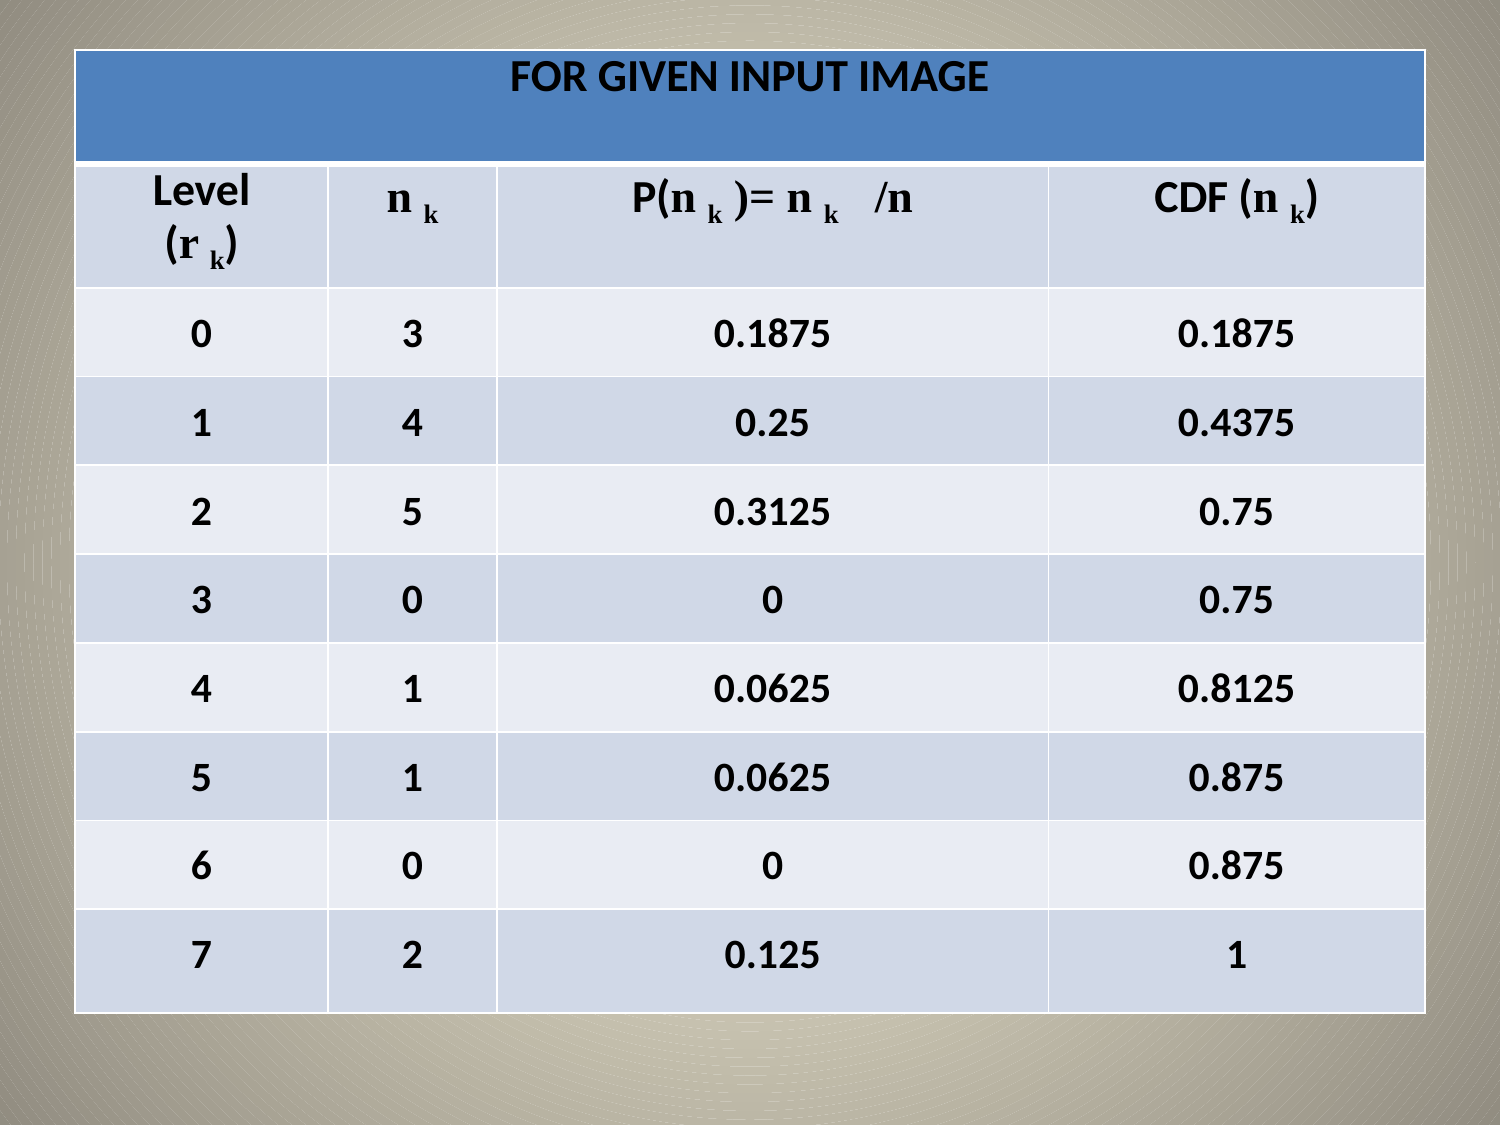

| FOR GIVEN INPUT IMAGE |  |  |  |
| --- | --- | --- | --- |
| Level (r k) | n k | P(n k )= n k /n | CDF (n k) |
| 0 | 3 | 0.1875 | 0.1875 |
| 1 | 4 | 0.25 | 0.4375 |
| 2 | 5 | 0.3125 | 0.75 |
| 3 | 0 | 0 | 0.75 |
| 4 | 1 | 0.0625 | 0.8125 |
| 5 | 1 | 0.0625 | 0.875 |
| 6 | 0 | 0 | 0.875 |
| 7 | 2 | 0.125 | 1 |